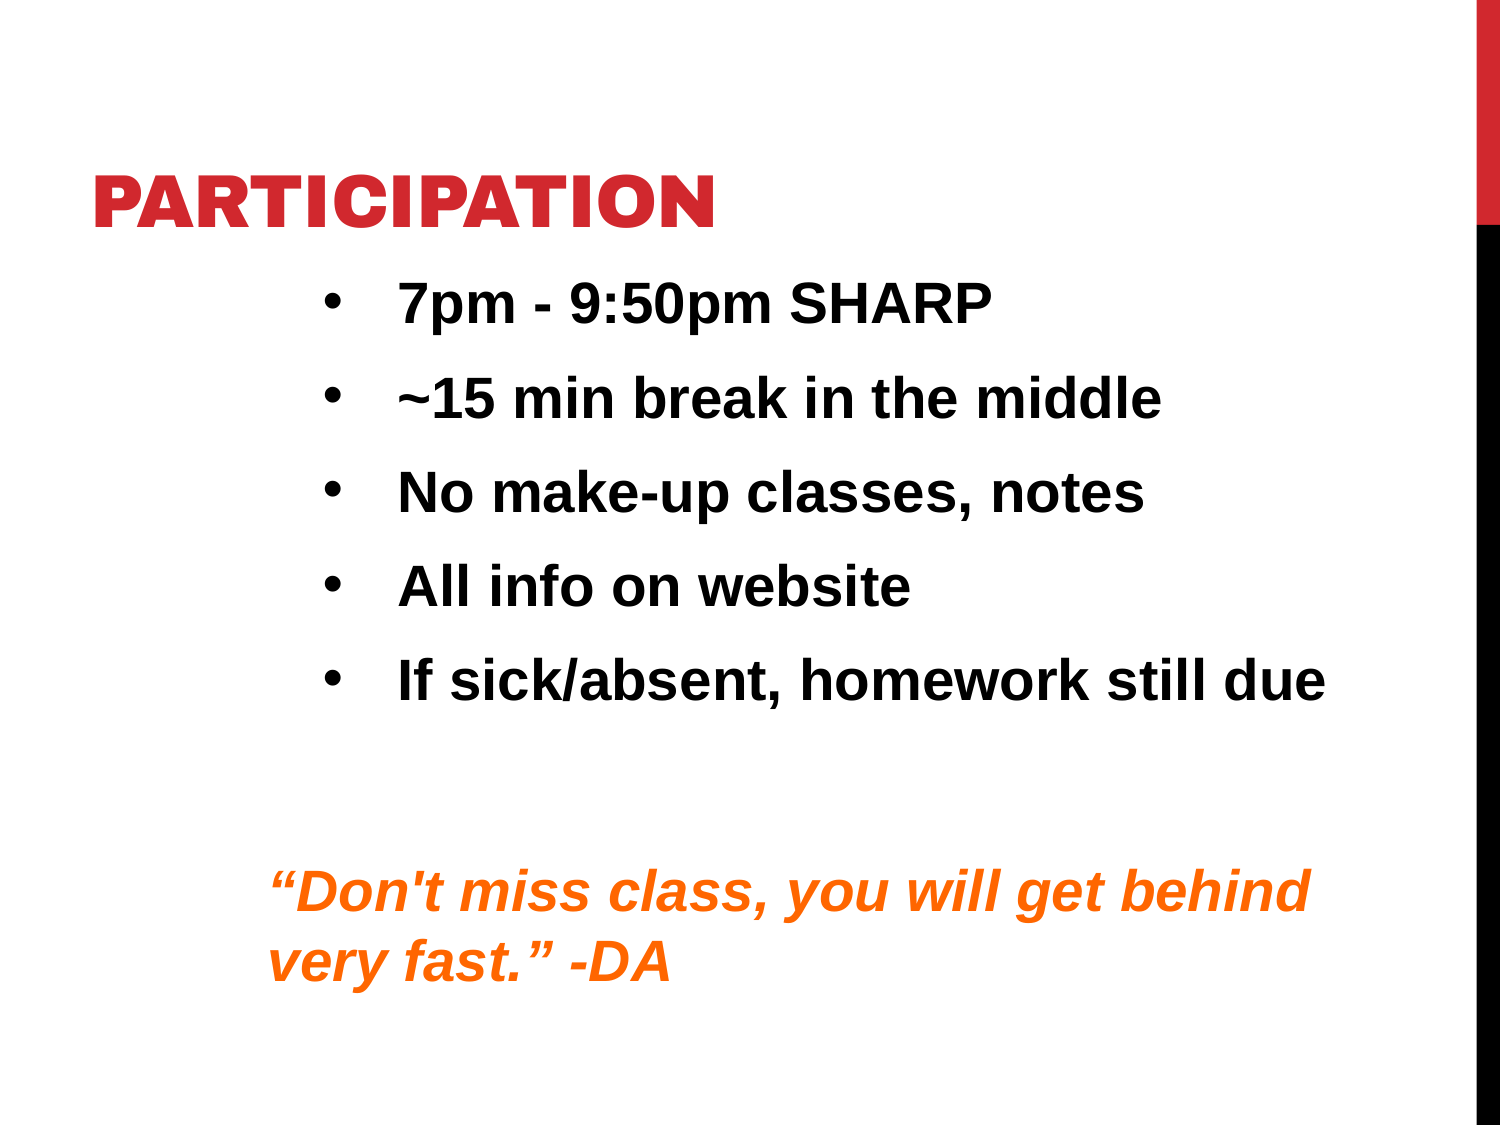

# Participation
7pm - 9:50pm SHARP
~15 min break in the middle
No make-up classes, notes
All info on website
If sick/absent, homework still due
“Don't miss class, you will get behind very fast.” -DA